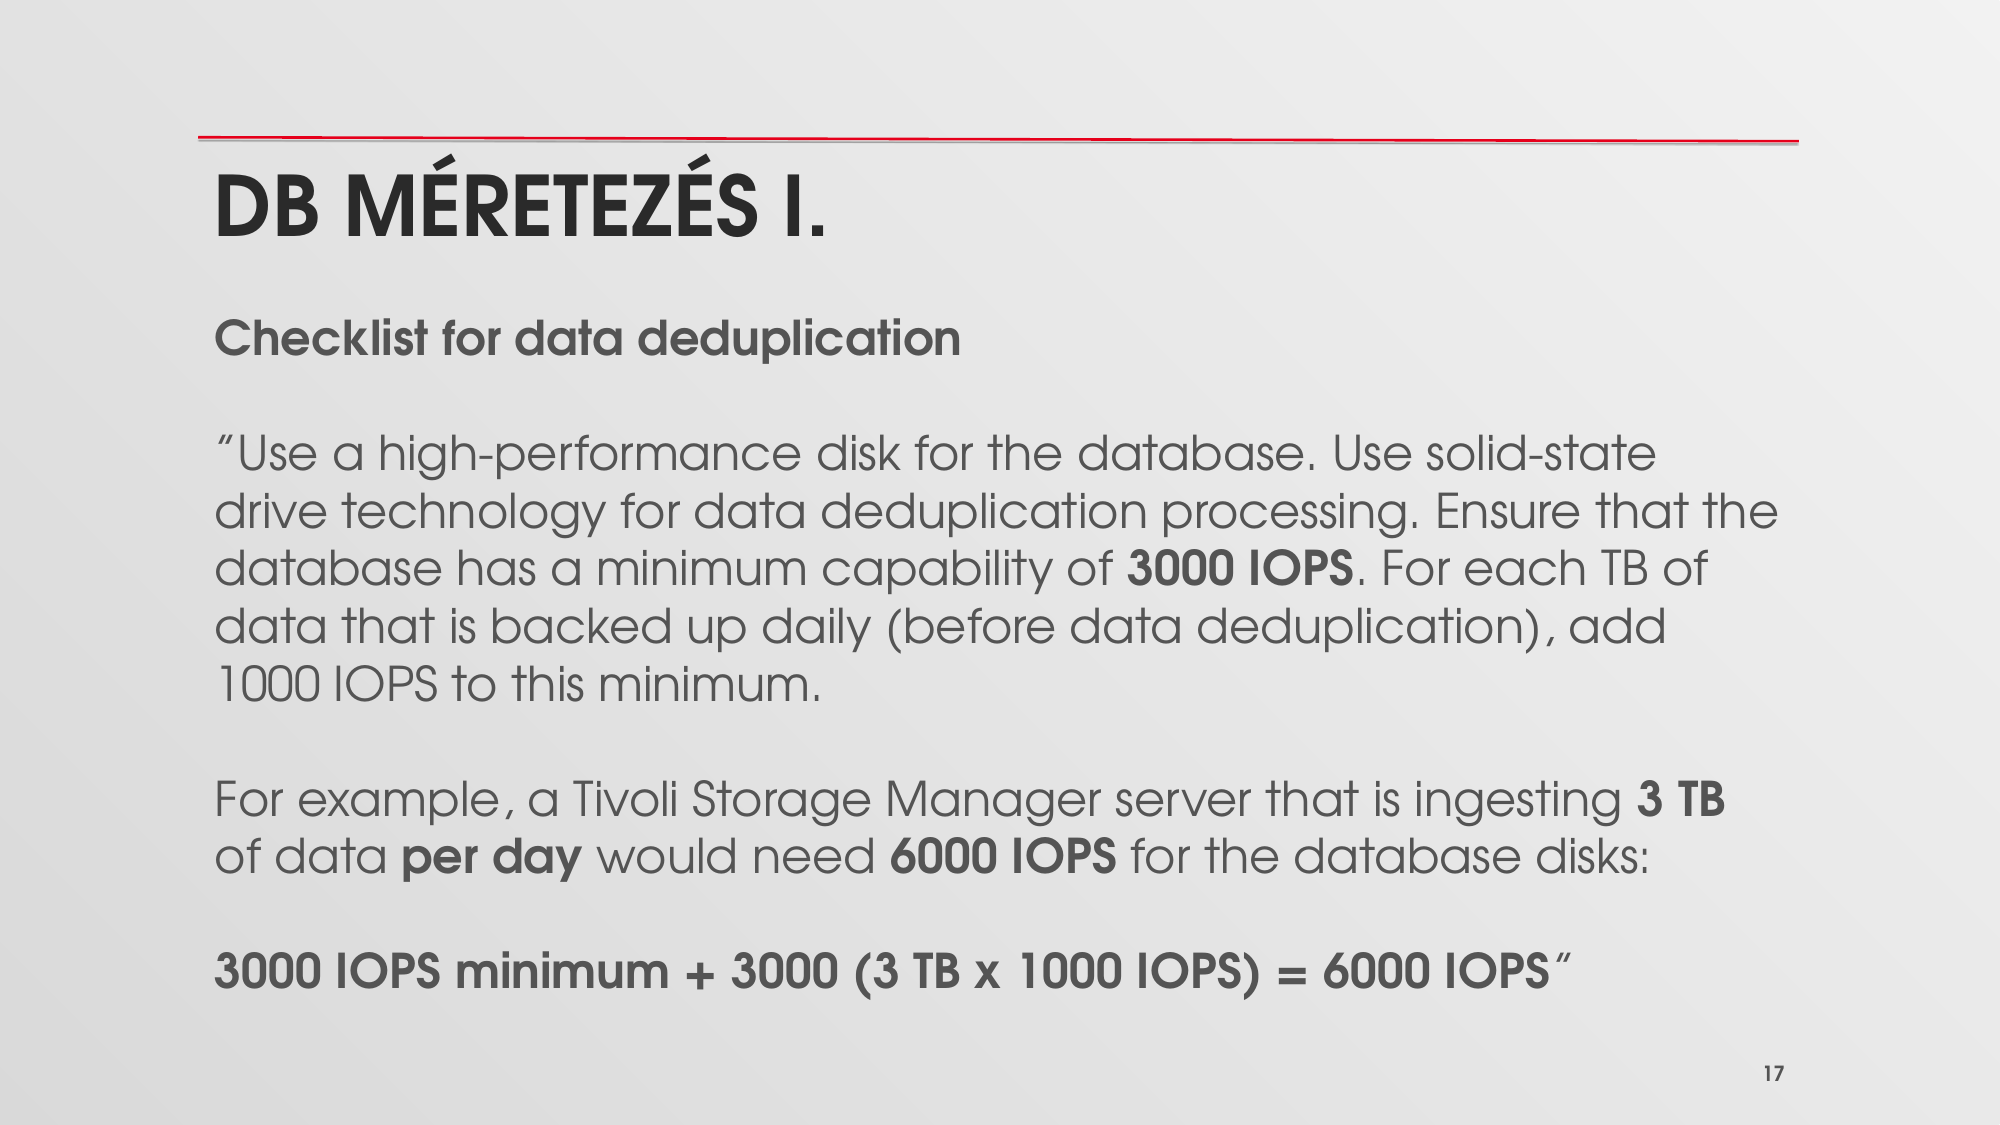

# DB méretezés I.
Checklist for data deduplication

”Use a high-performance disk for the database. Use solid-state drive technology for data deduplication processing. Ensure that the database has a minimum capability of 3000 IOPS. For each TB of data that is backed up daily (before data deduplication), add 1000 IOPS to this minimum.

For example, a Tivoli Storage Manager server that is ingesting 3 TB of data per day would need 6000 IOPS for the database disks:

3000 IOPS minimum + 3000 (3 TB x 1000 IOPS) = 6000 IOPS”

17